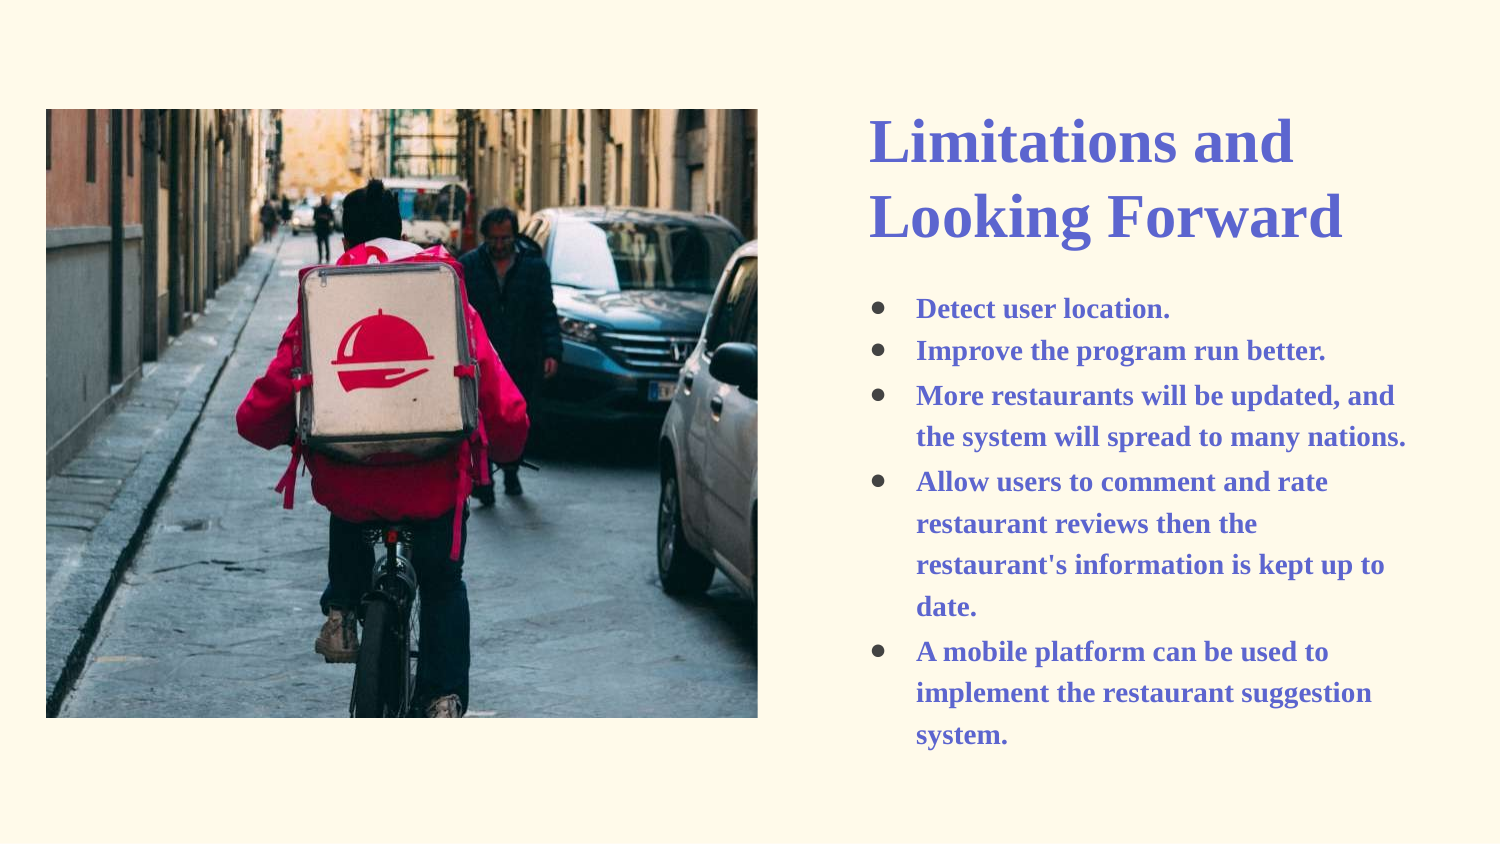

# Limitations and  Looking Forward

Detect user location.
Improve the program run better.
More restaurants will be updated, and the system will spread to many nations.
Allow users to comment and rate restaurant reviews then the restaurant's information is kept up to date.
A mobile platform can be used to implement the restaurant suggestion system.